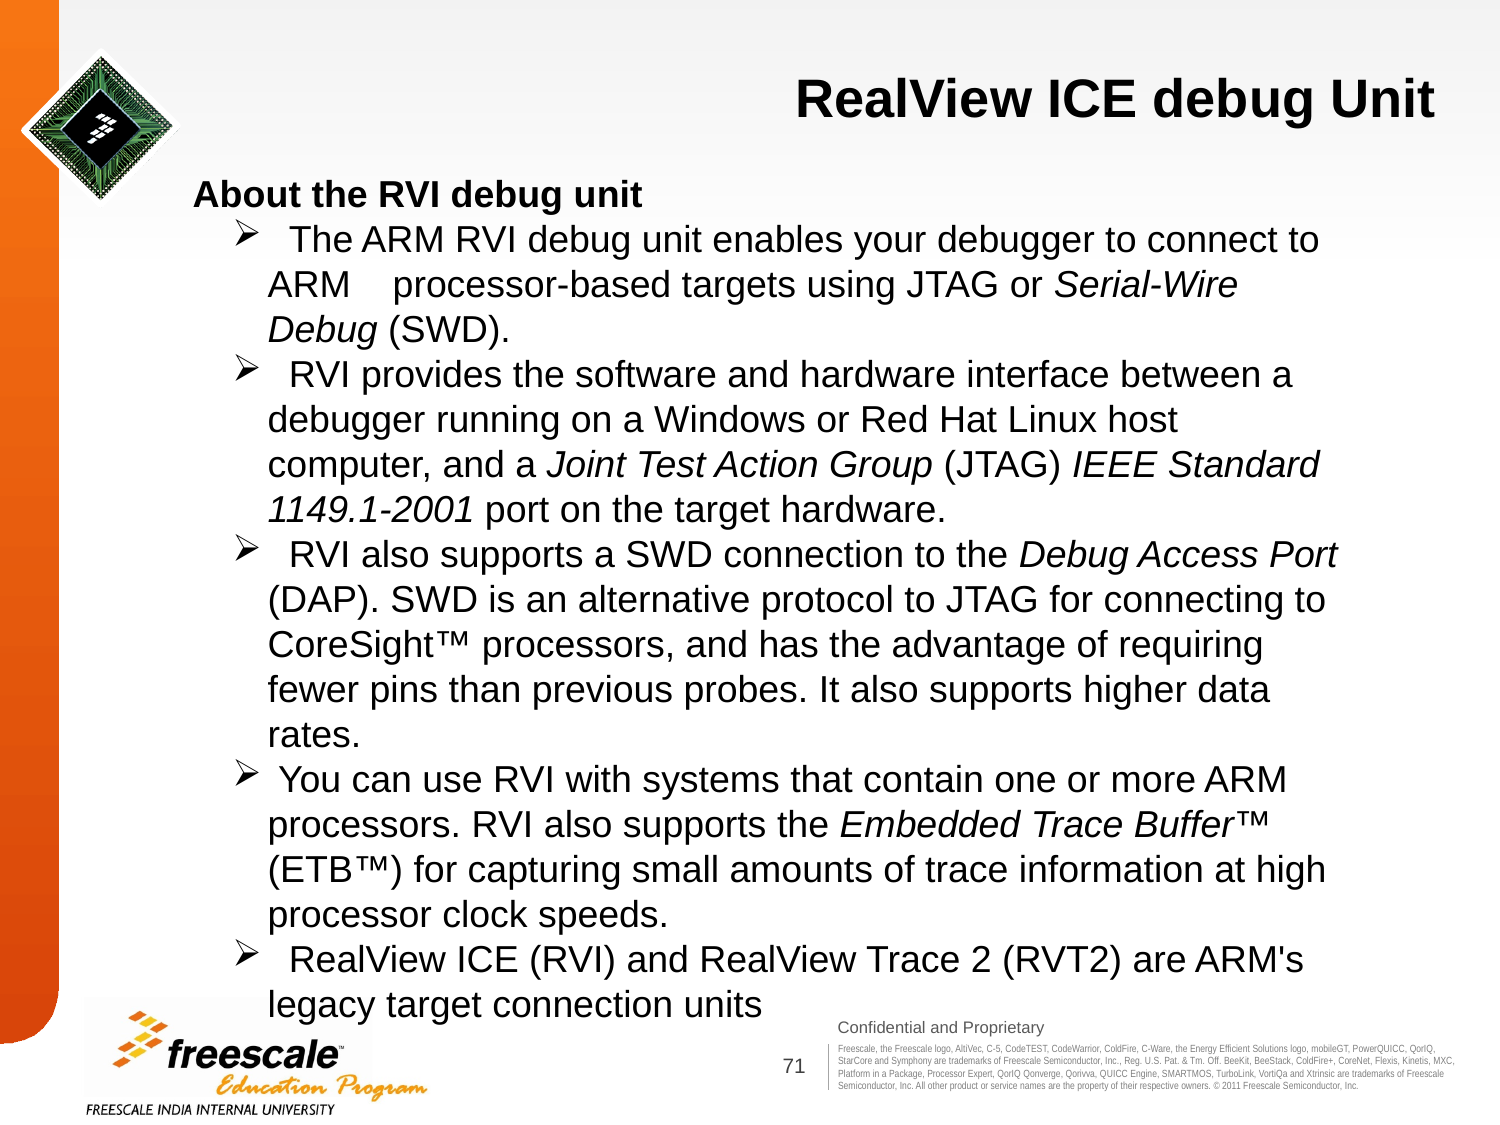

# RealView ICE debug Unit
About the RVI debug unit
  The ARM RVI debug unit enables your debugger to connect to ARM    processor-based targets using JTAG or Serial-Wire Debug (SWD).
  RVI provides the software and hardware interface between a debugger running on a Windows or Red Hat Linux host computer, and a Joint Test Action Group (JTAG) IEEE Standard 1149.1-2001 port on the target hardware.
  RVI also supports a SWD connection to the Debug Access Port (DAP). SWD is an alternative protocol to JTAG for connecting to CoreSight™ processors, and has the advantage of requiring fewer pins than previous probes. It also supports higher data rates.
 You can use RVI with systems that contain one or more ARM processors. RVI also supports the Embedded Trace Buffer™ (ETB™) for capturing small amounts of trace information at high processor clock speeds.
  RealView ICE (RVI) and RealView Trace 2 (RVT2) are ARM's legacy target connection units